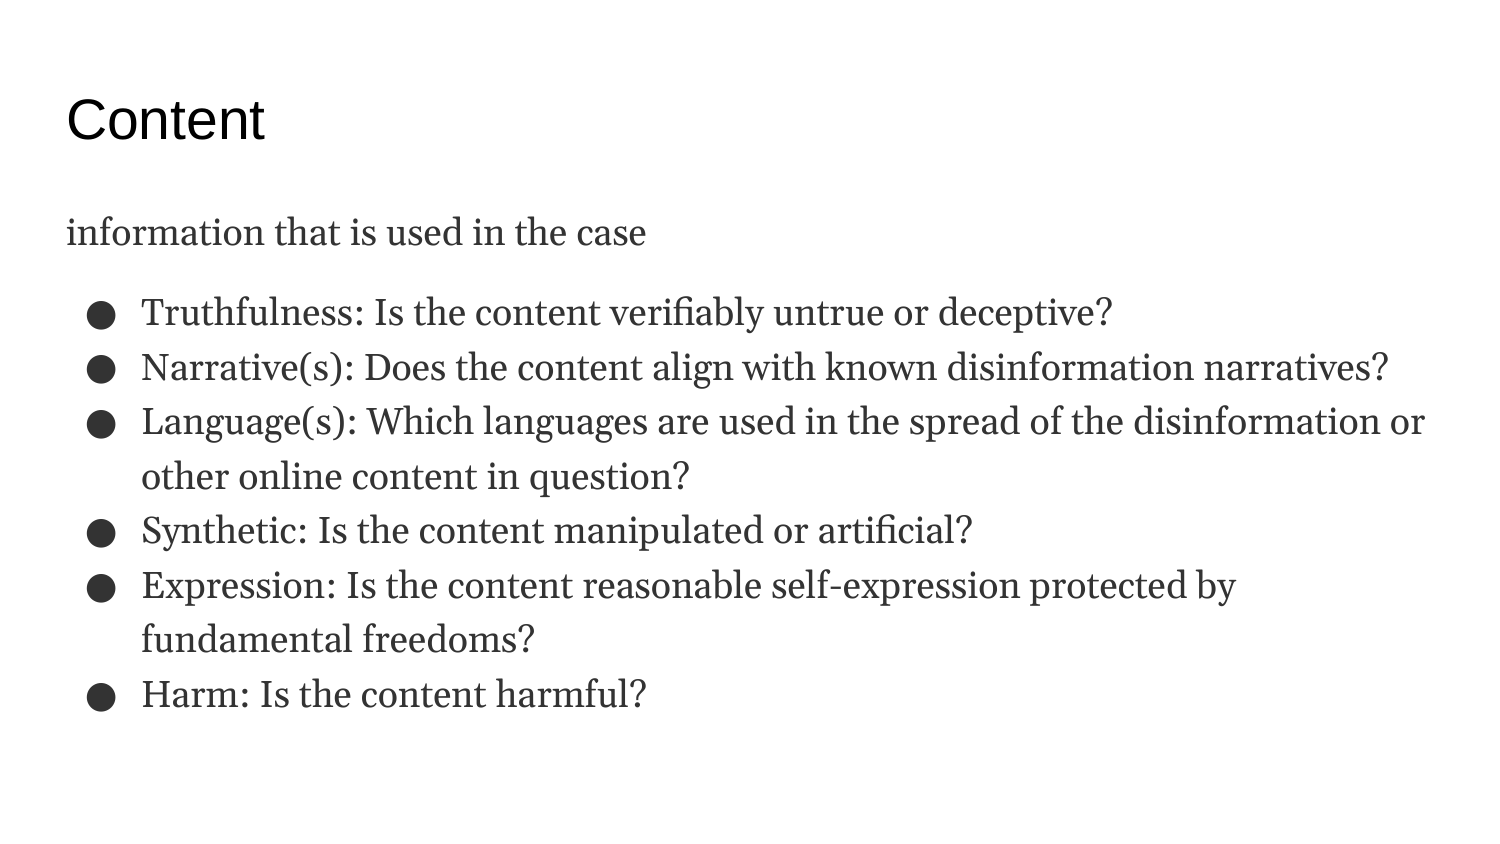

# Content
information that is used in the case
Truthfulness: Is the content verifiably untrue or deceptive?
Narrative(s): Does the content align with known disinformation narratives?
Language(s): Which languages are used in the spread of the disinformation or other online content in question?
Synthetic: Is the content manipulated or artificial?
Expression: Is the content reasonable self-expression protected by fundamental freedoms?
Harm: Is the content harmful?